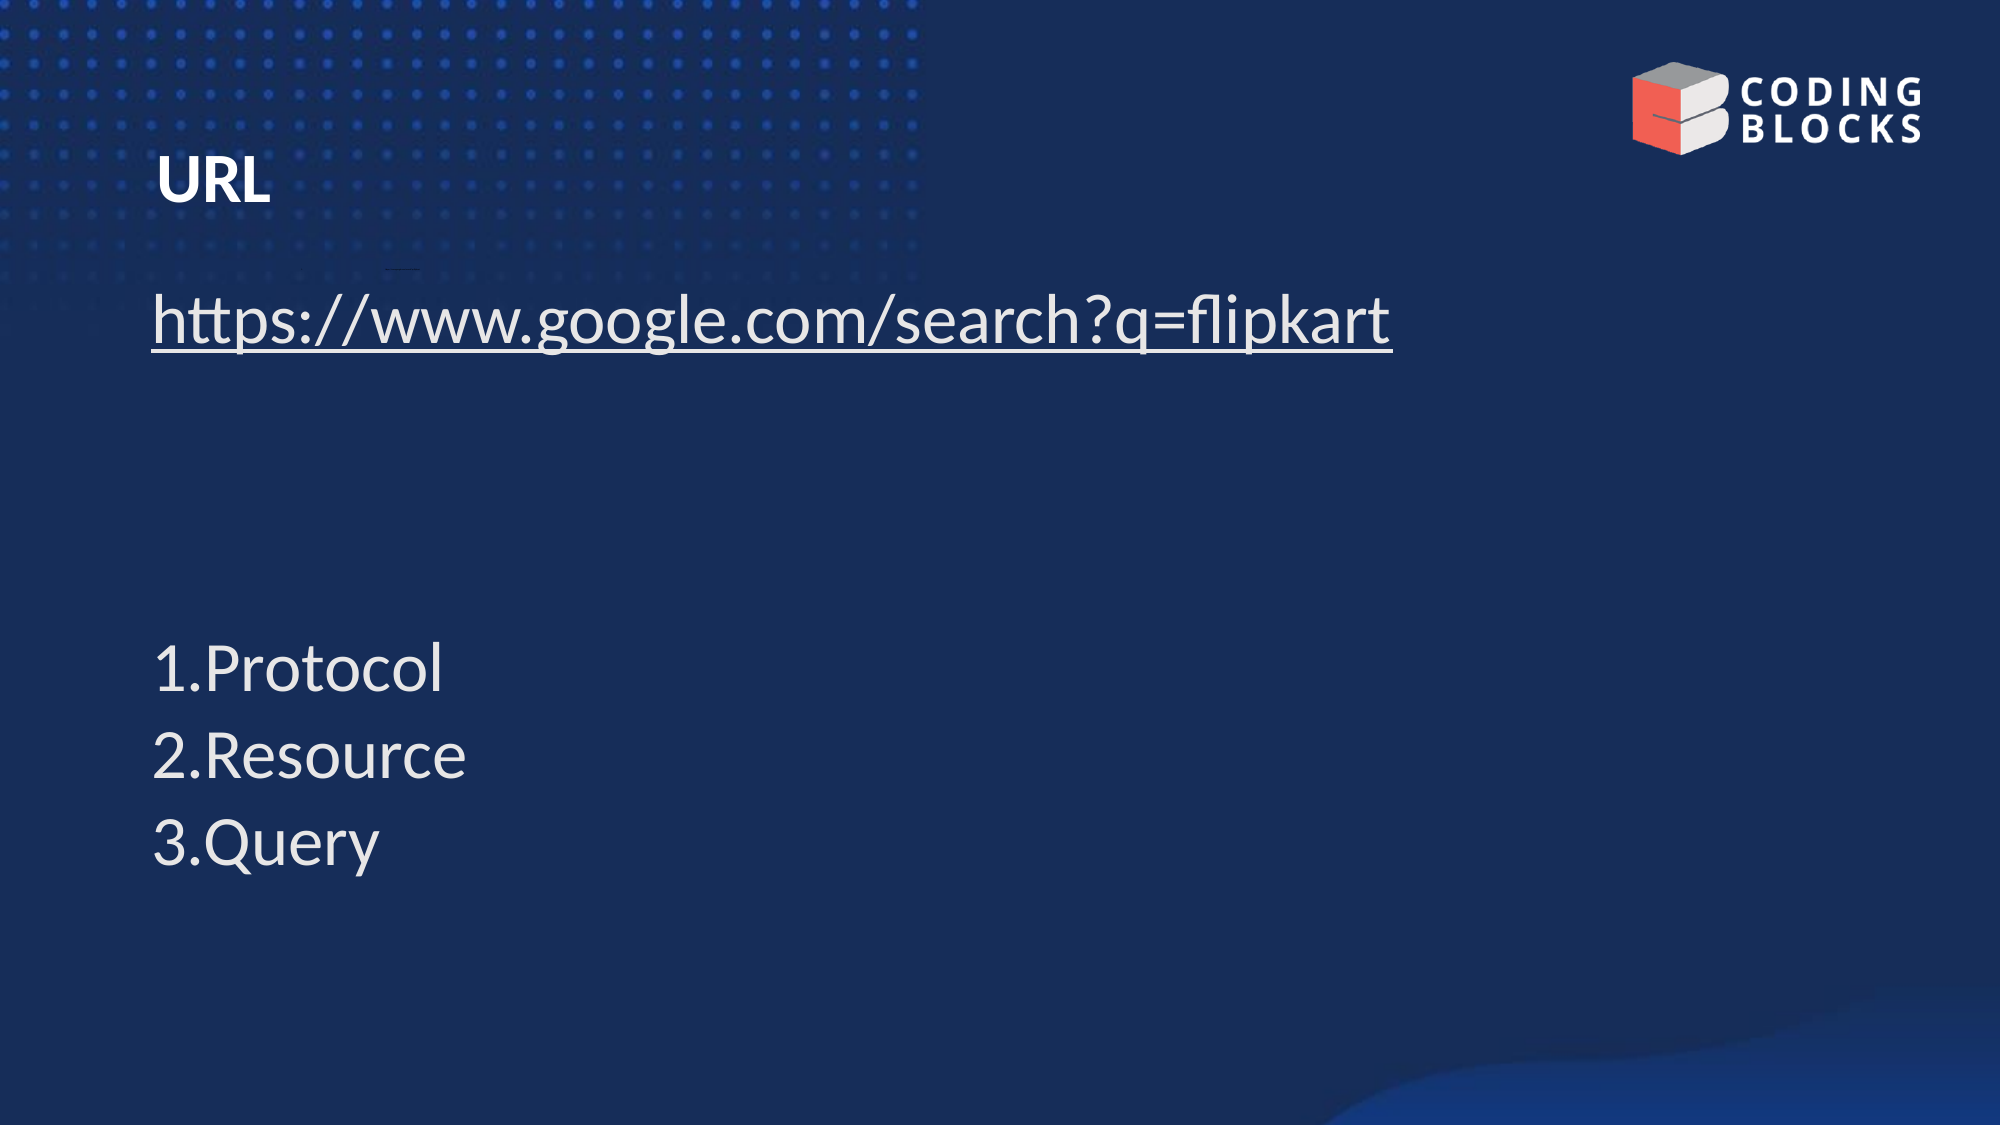

# URL
https://www.google.com/search?q=flipkart
https://www.google.com/search?q=flipkart

1.Protocol
2.Resource
3.Query